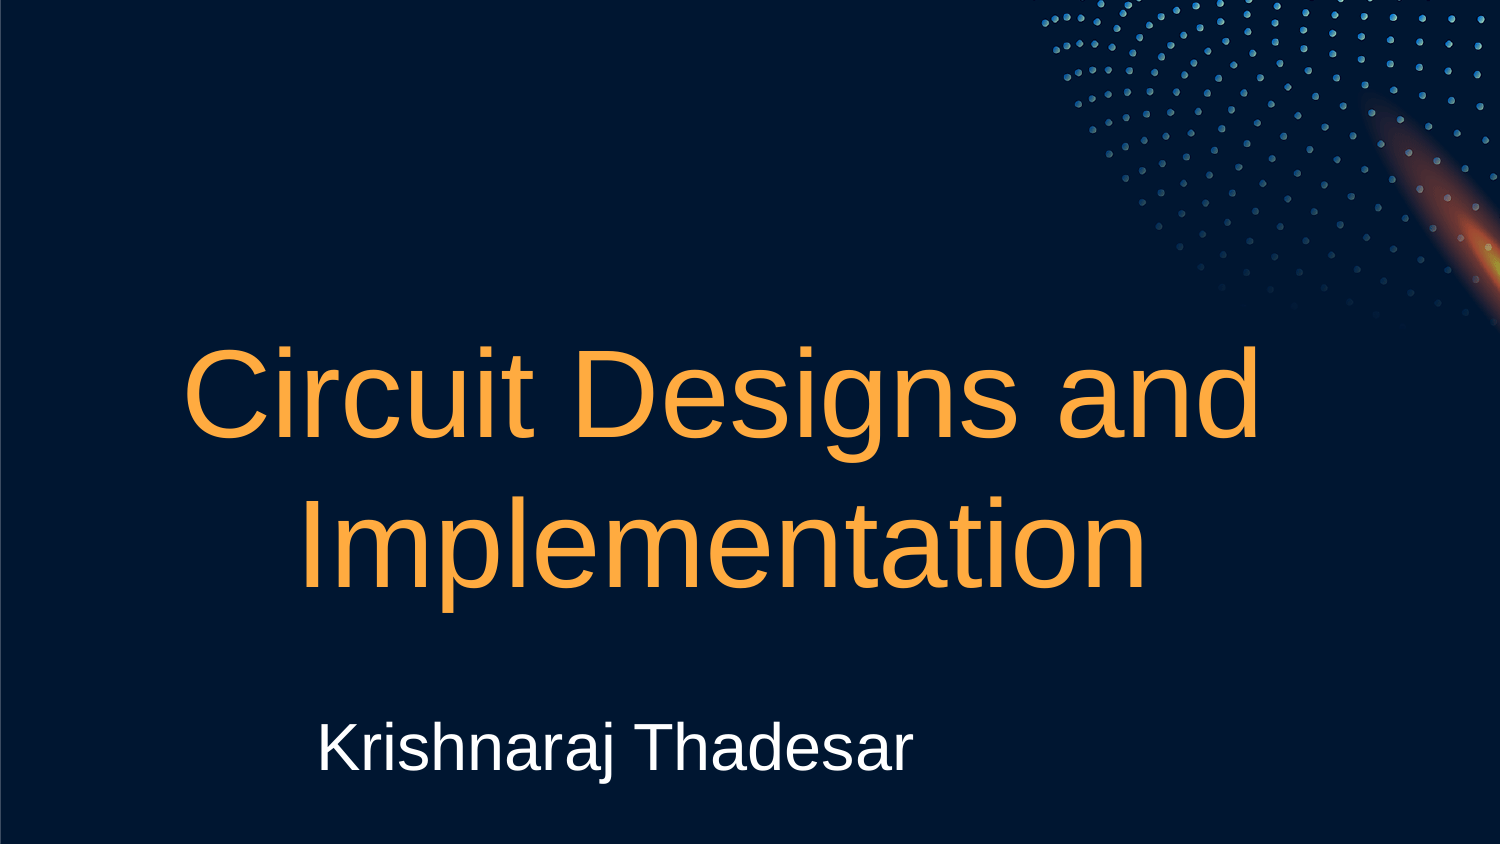

# Circuit Designs and Implementation
Krishnaraj Thadesar